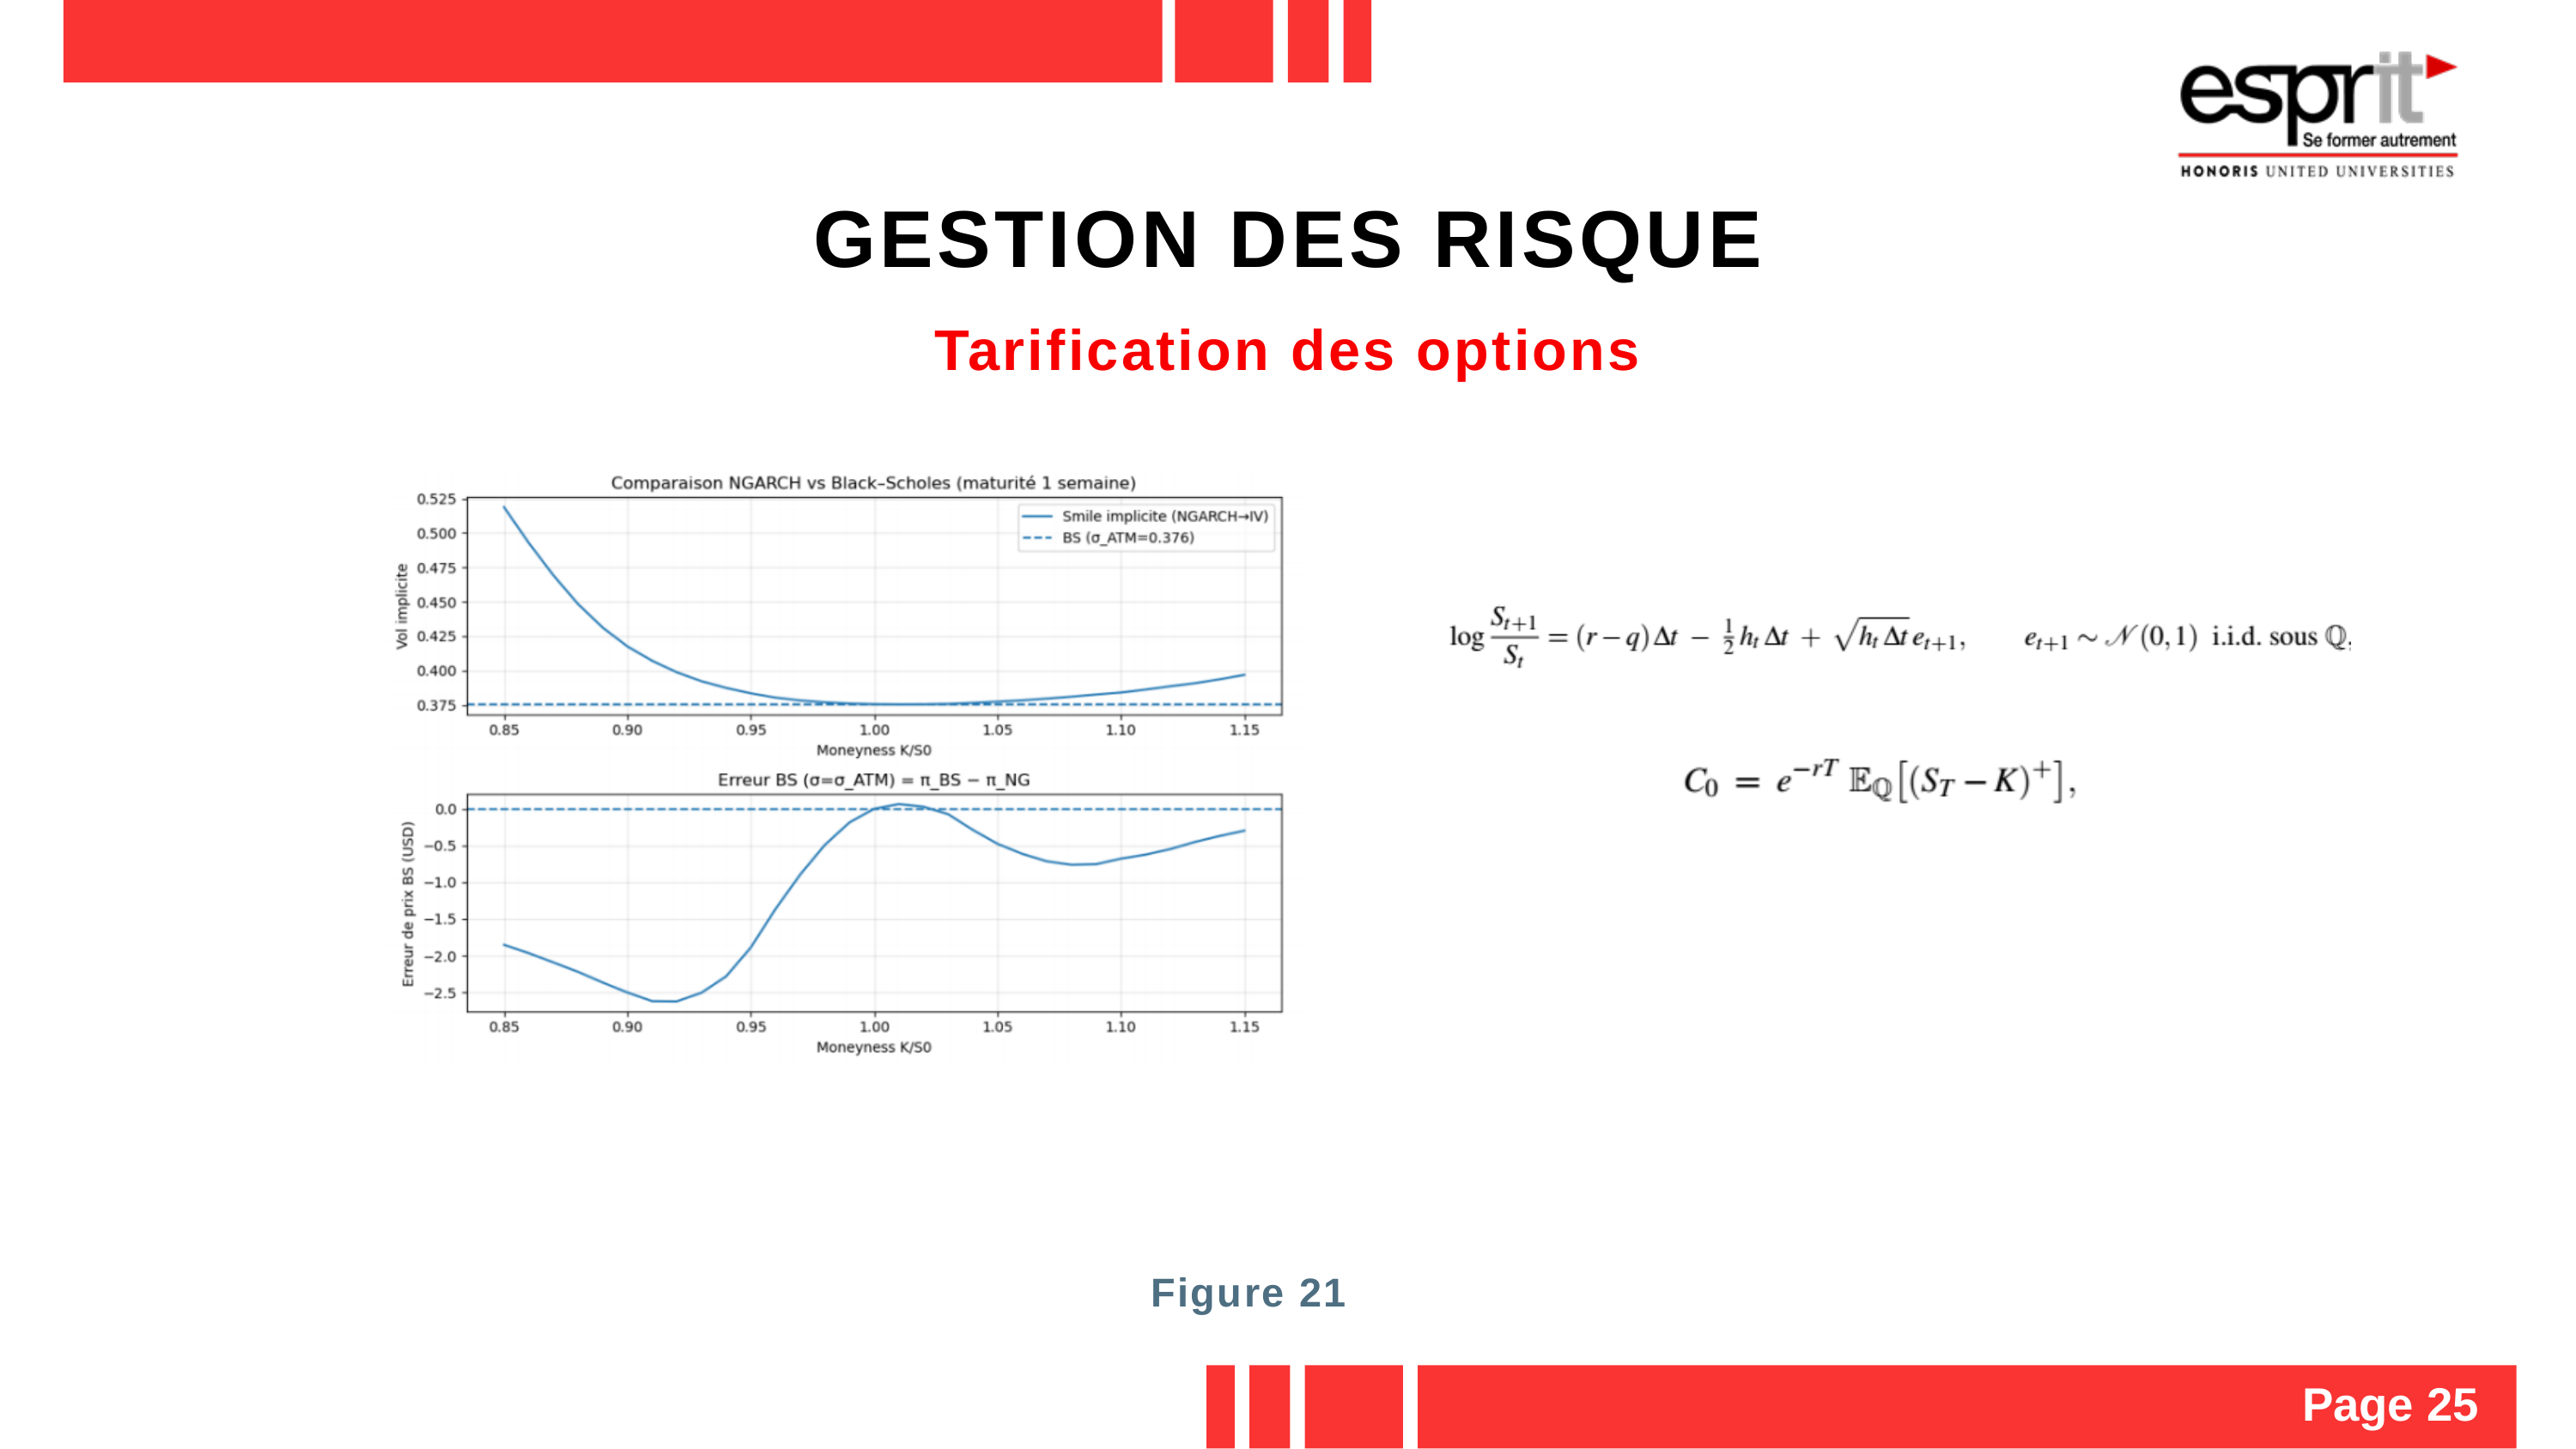

GESTION DES RISQUE
Tarification des options

Figure 21

Page 25